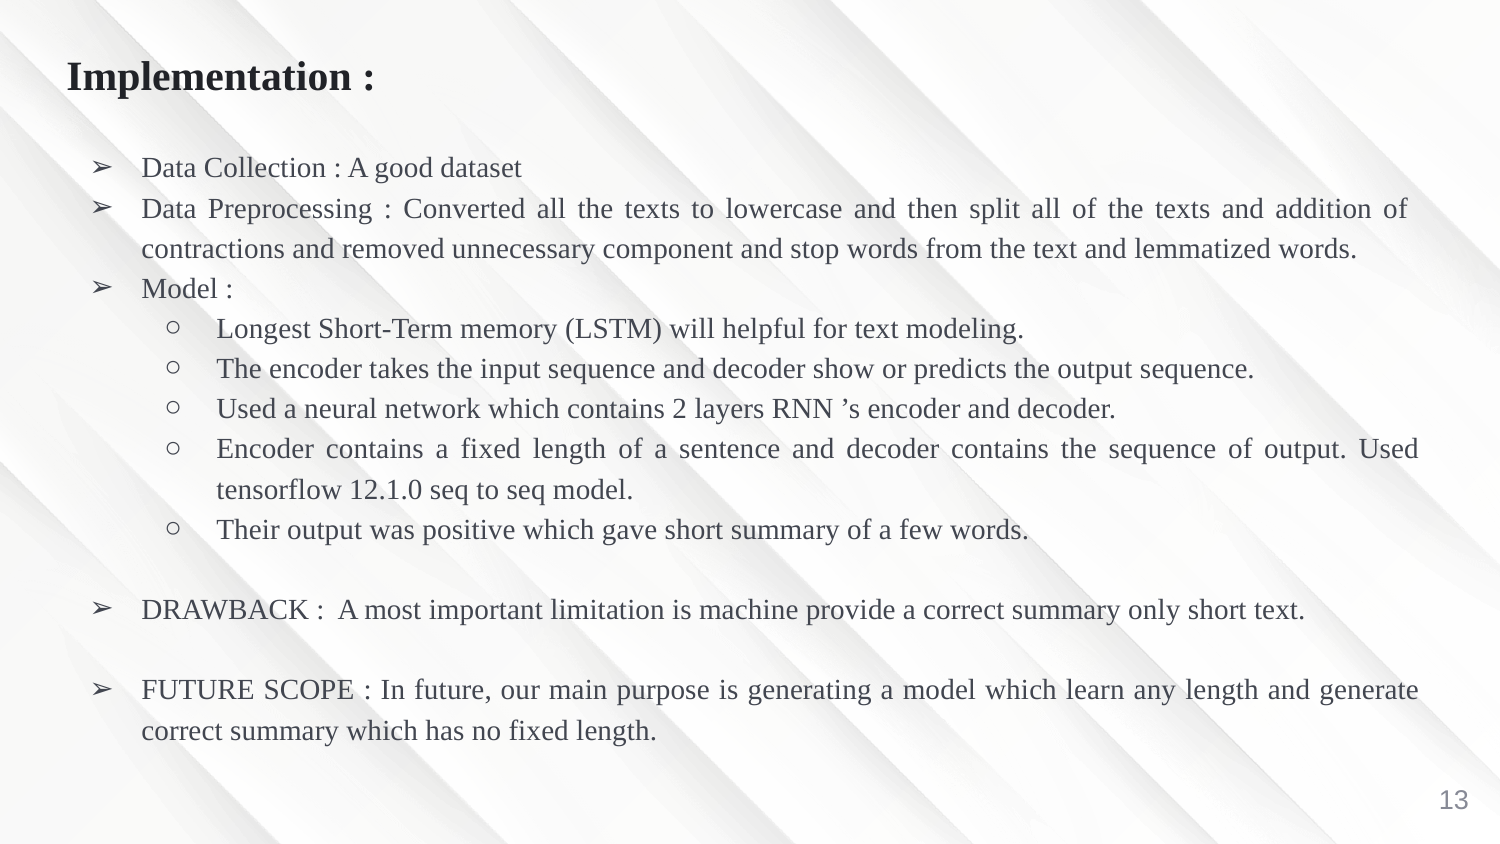

# Implementation :
Data Collection : A good dataset
Data Preprocessing : Converted all the texts to lowercase and then split all of the texts and addition of  contractions and removed unnecessary component and stop words from the text and lemmatized words.
Model :
Longest Short-Term memory (LSTM) will helpful for text modeling.
The encoder takes the input sequence and decoder show or predicts the output sequence.
Used a neural network which contains 2 layers RNN ’s encoder and decoder.
Encoder contains a fixed length of a sentence and decoder contains the sequence of output. Used tensorflow 12.1.0 seq to seq model.
Their output was positive which gave short summary of a few words.

DRAWBACK :  A most important limitation is machine provide a correct summary only short text.

FUTURE SCOPE : In future, our main purpose is generating a model which learn any length and generate correct summary which has no fixed length.

13